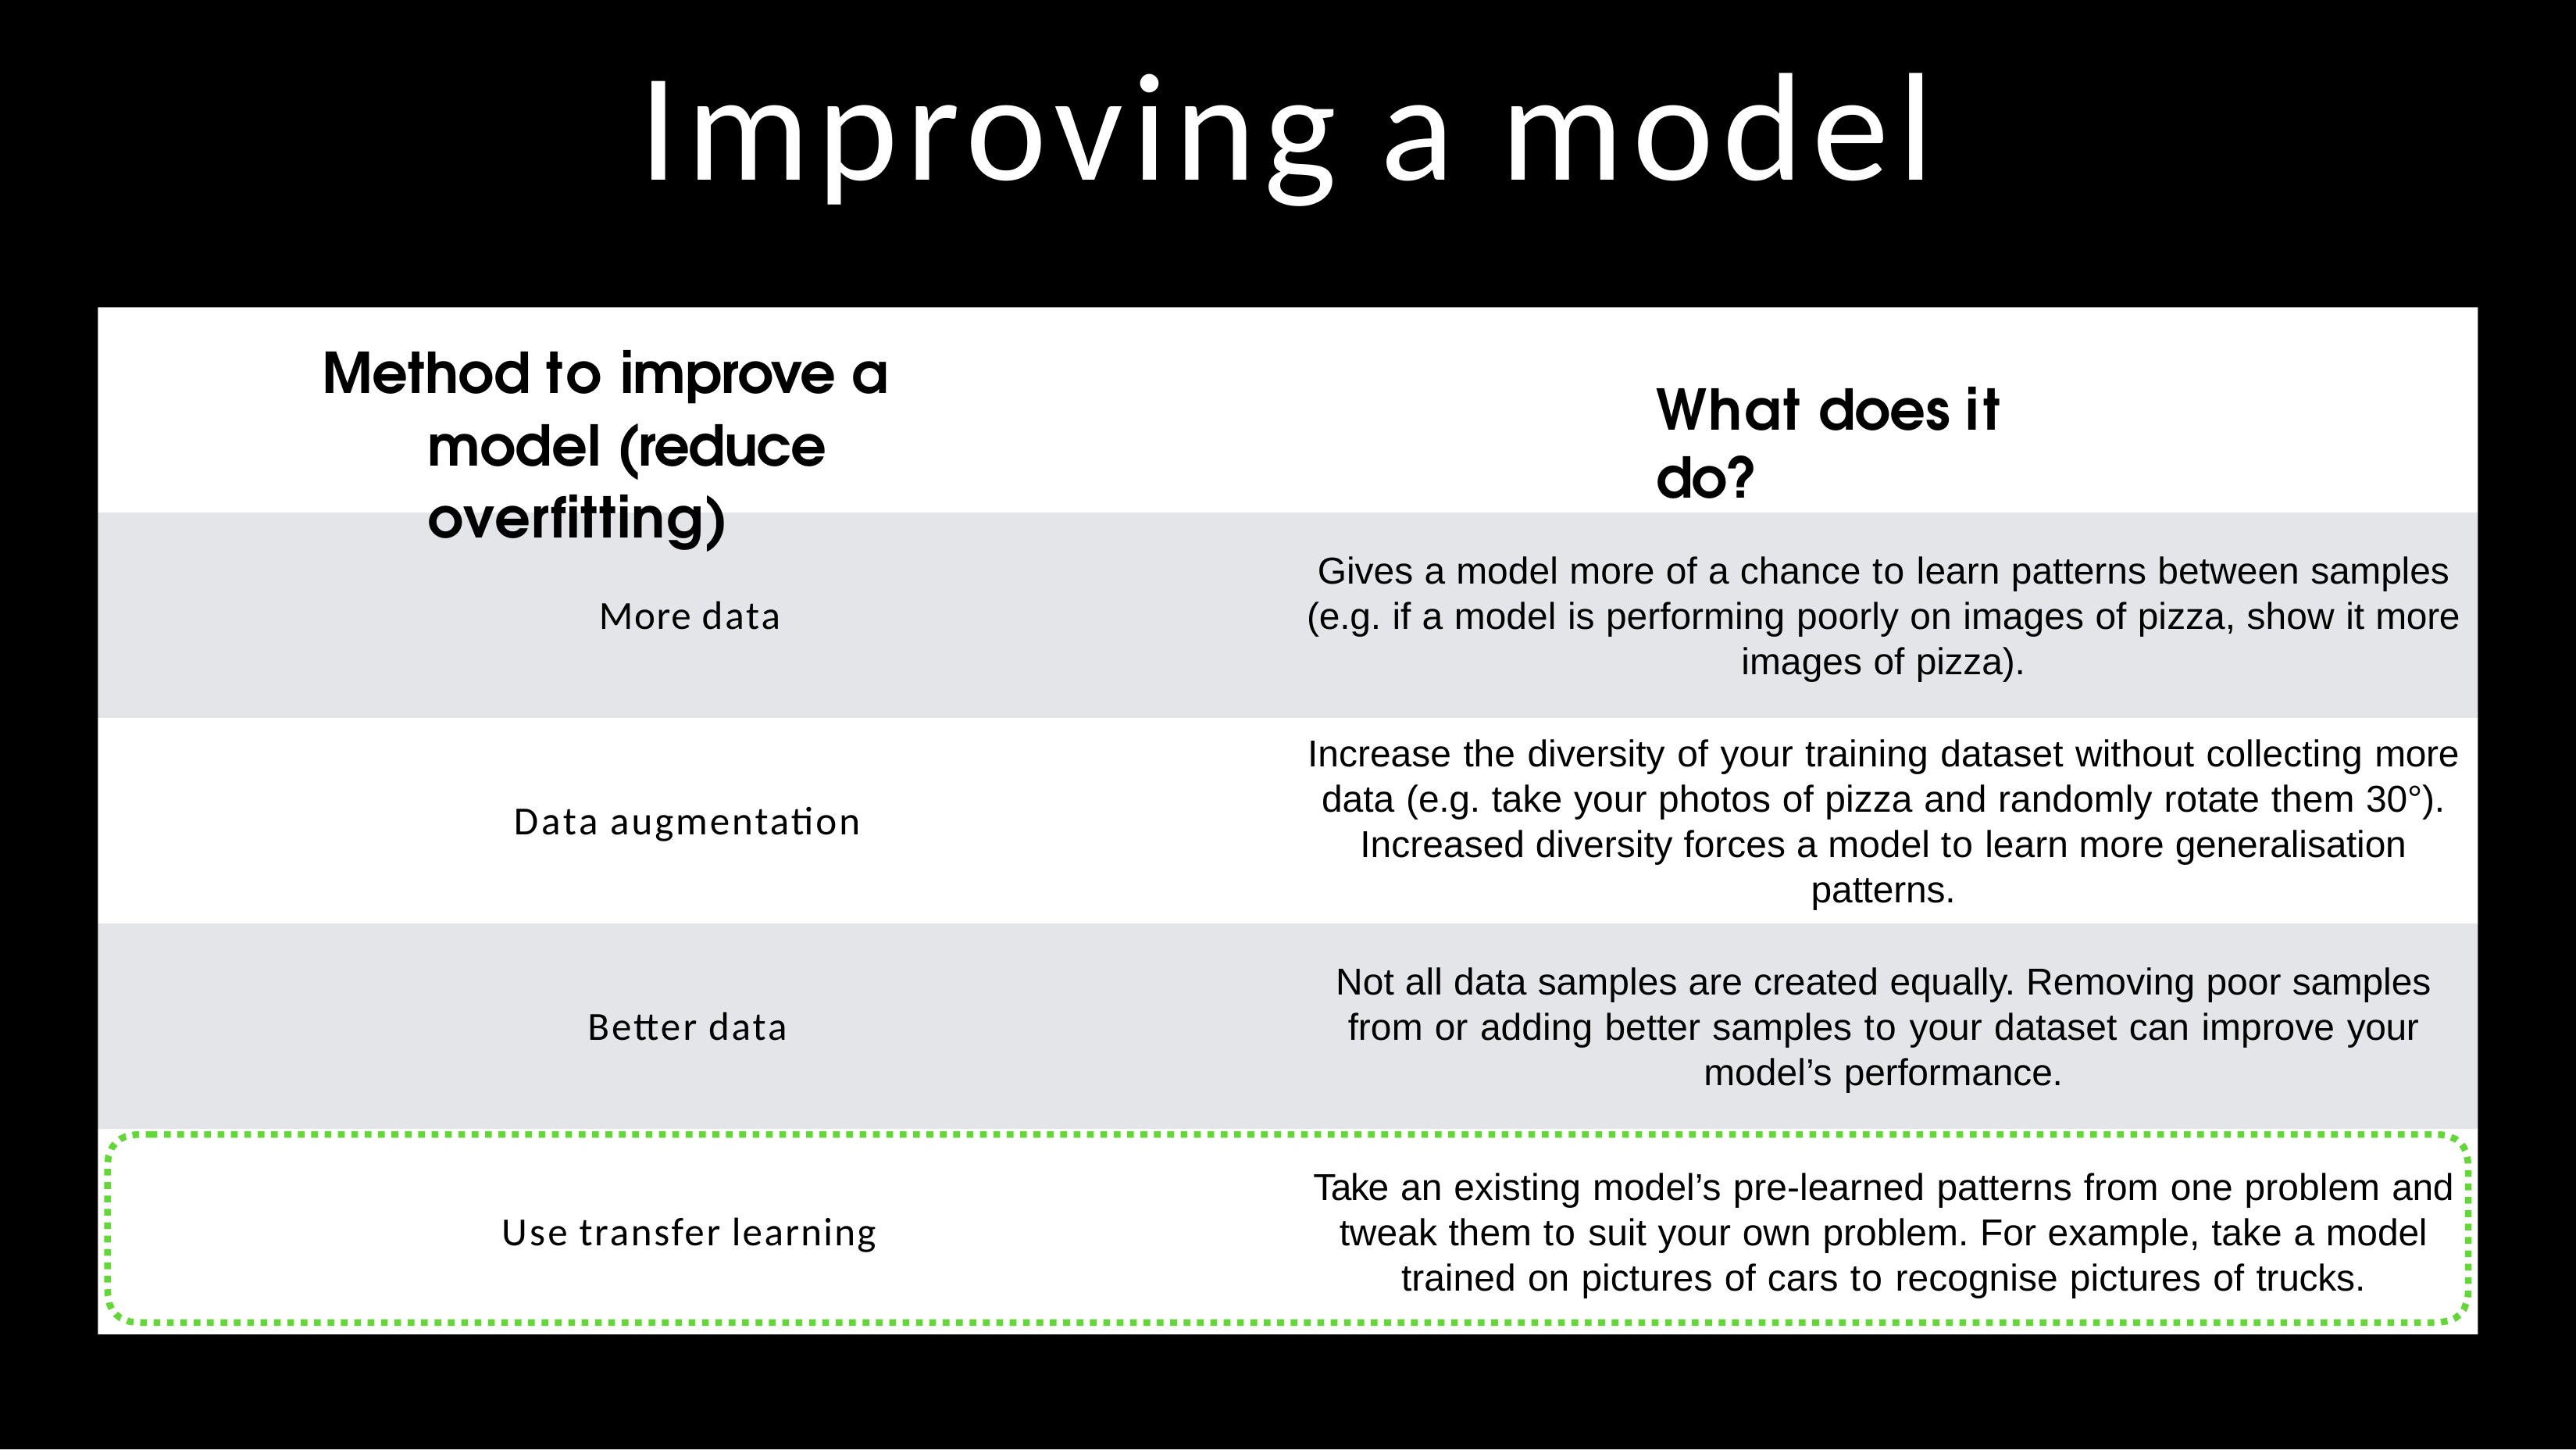

# Improving a model

Method to improve a model (reduce overfitting)
What does it do?
Gives a model more of a chance to learn patterns between samples (e.g. if a model is performing poorly on images of pizza, show it more images of pizza).
More data
Increase the diversity of your training dataset without collecting more data (e.g. take your photos of pizza and randomly rotate them 30°).
Increased diversity forces a model to learn more generalisation patterns.
Data augmentation
Not all data samples are created equally. Removing poor samples from or adding better samples to your dataset can improve your model’s performance.
Better data

Take an existing model’s pre-learned patterns from one problem and tweak them to suit your own problem. For example, take a model trained on pictures of cars to recognise pictures of trucks.
Use transfer learning